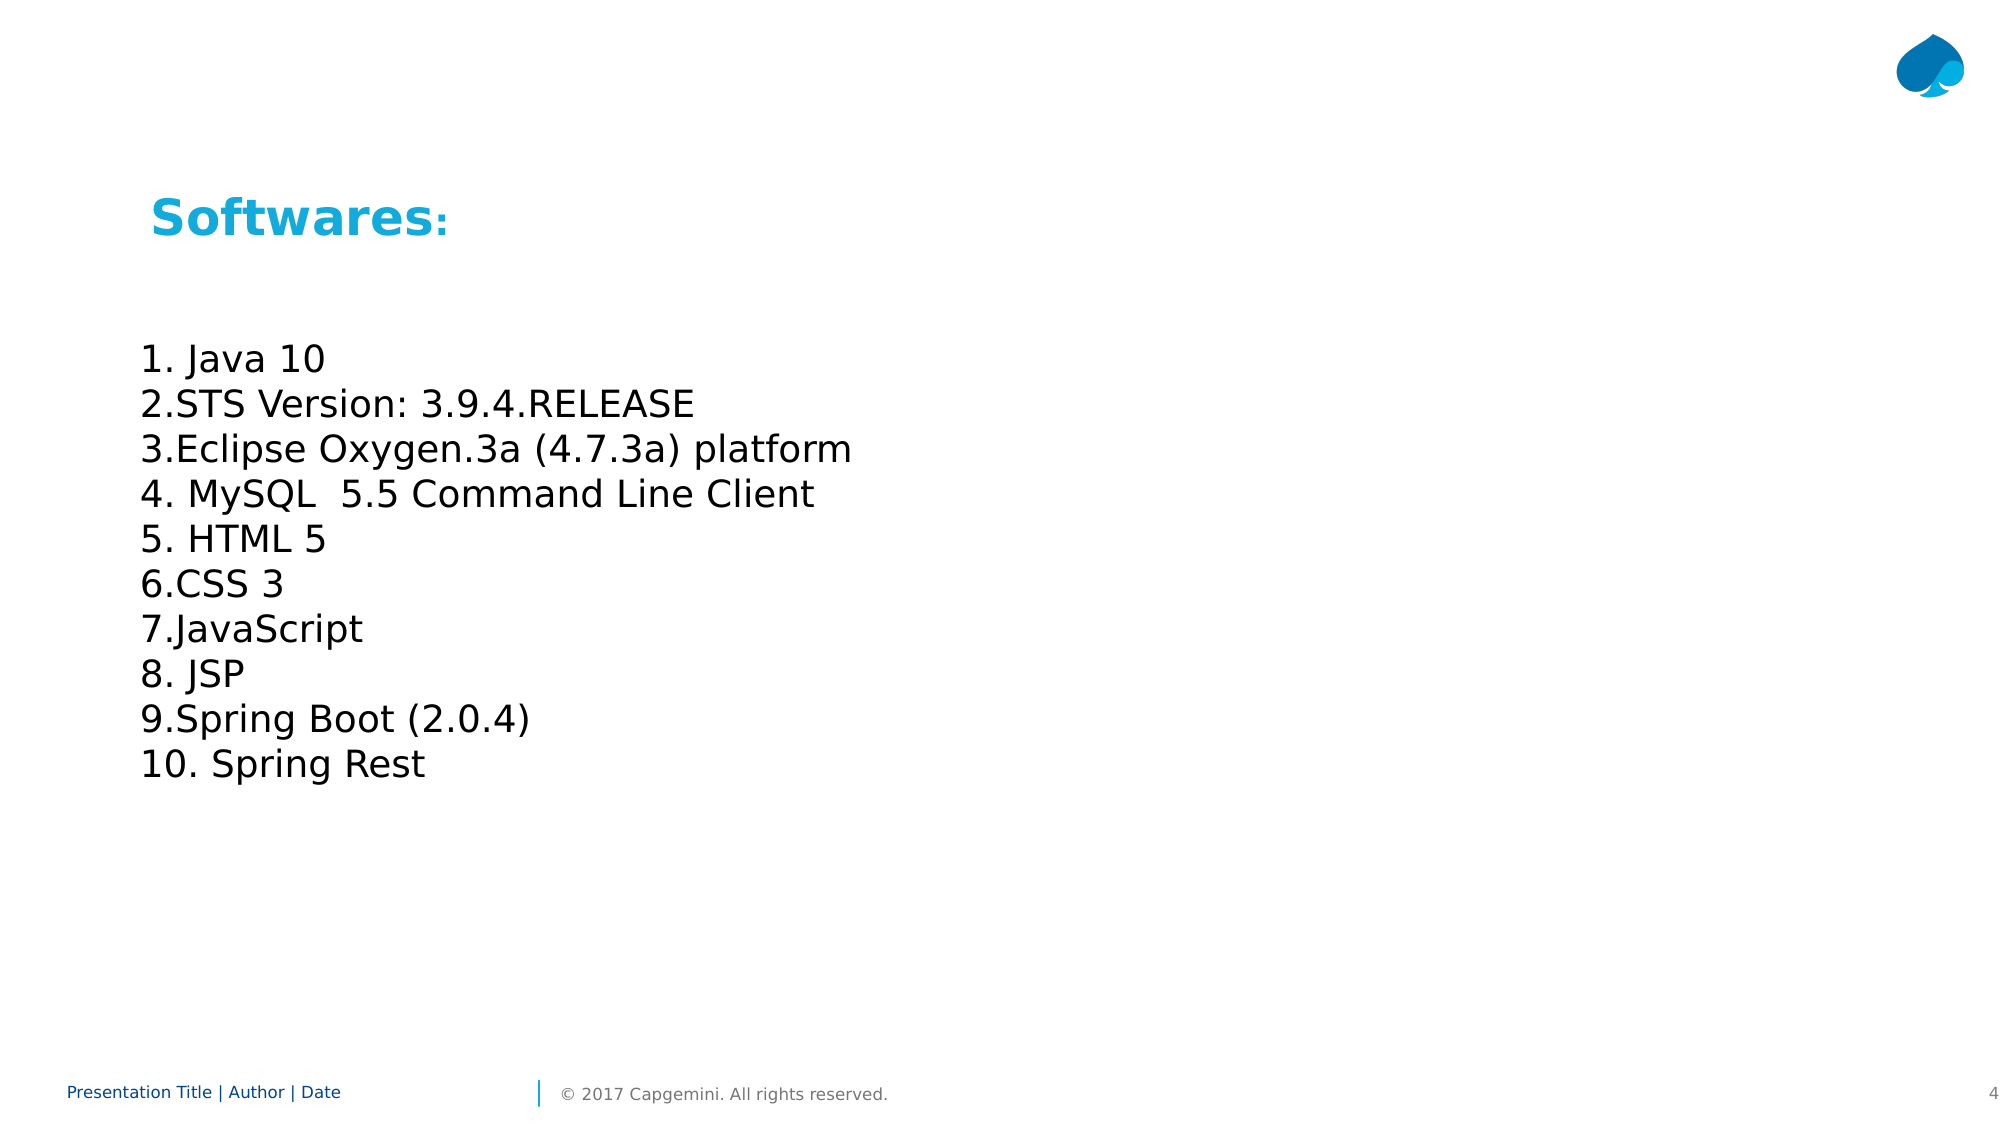

Softwares:
1. Java 10
2.STS Version: 3.9.4.RELEASE
3.Eclipse Oxygen.3a (4.7.3a) platform
4. MySQL  5.5 Command Line Client
5. HTML 5
6.CSS 3
7.JavaScript
8. JSP
9.Spring Boot (2.0.4)
10. Spring Rest